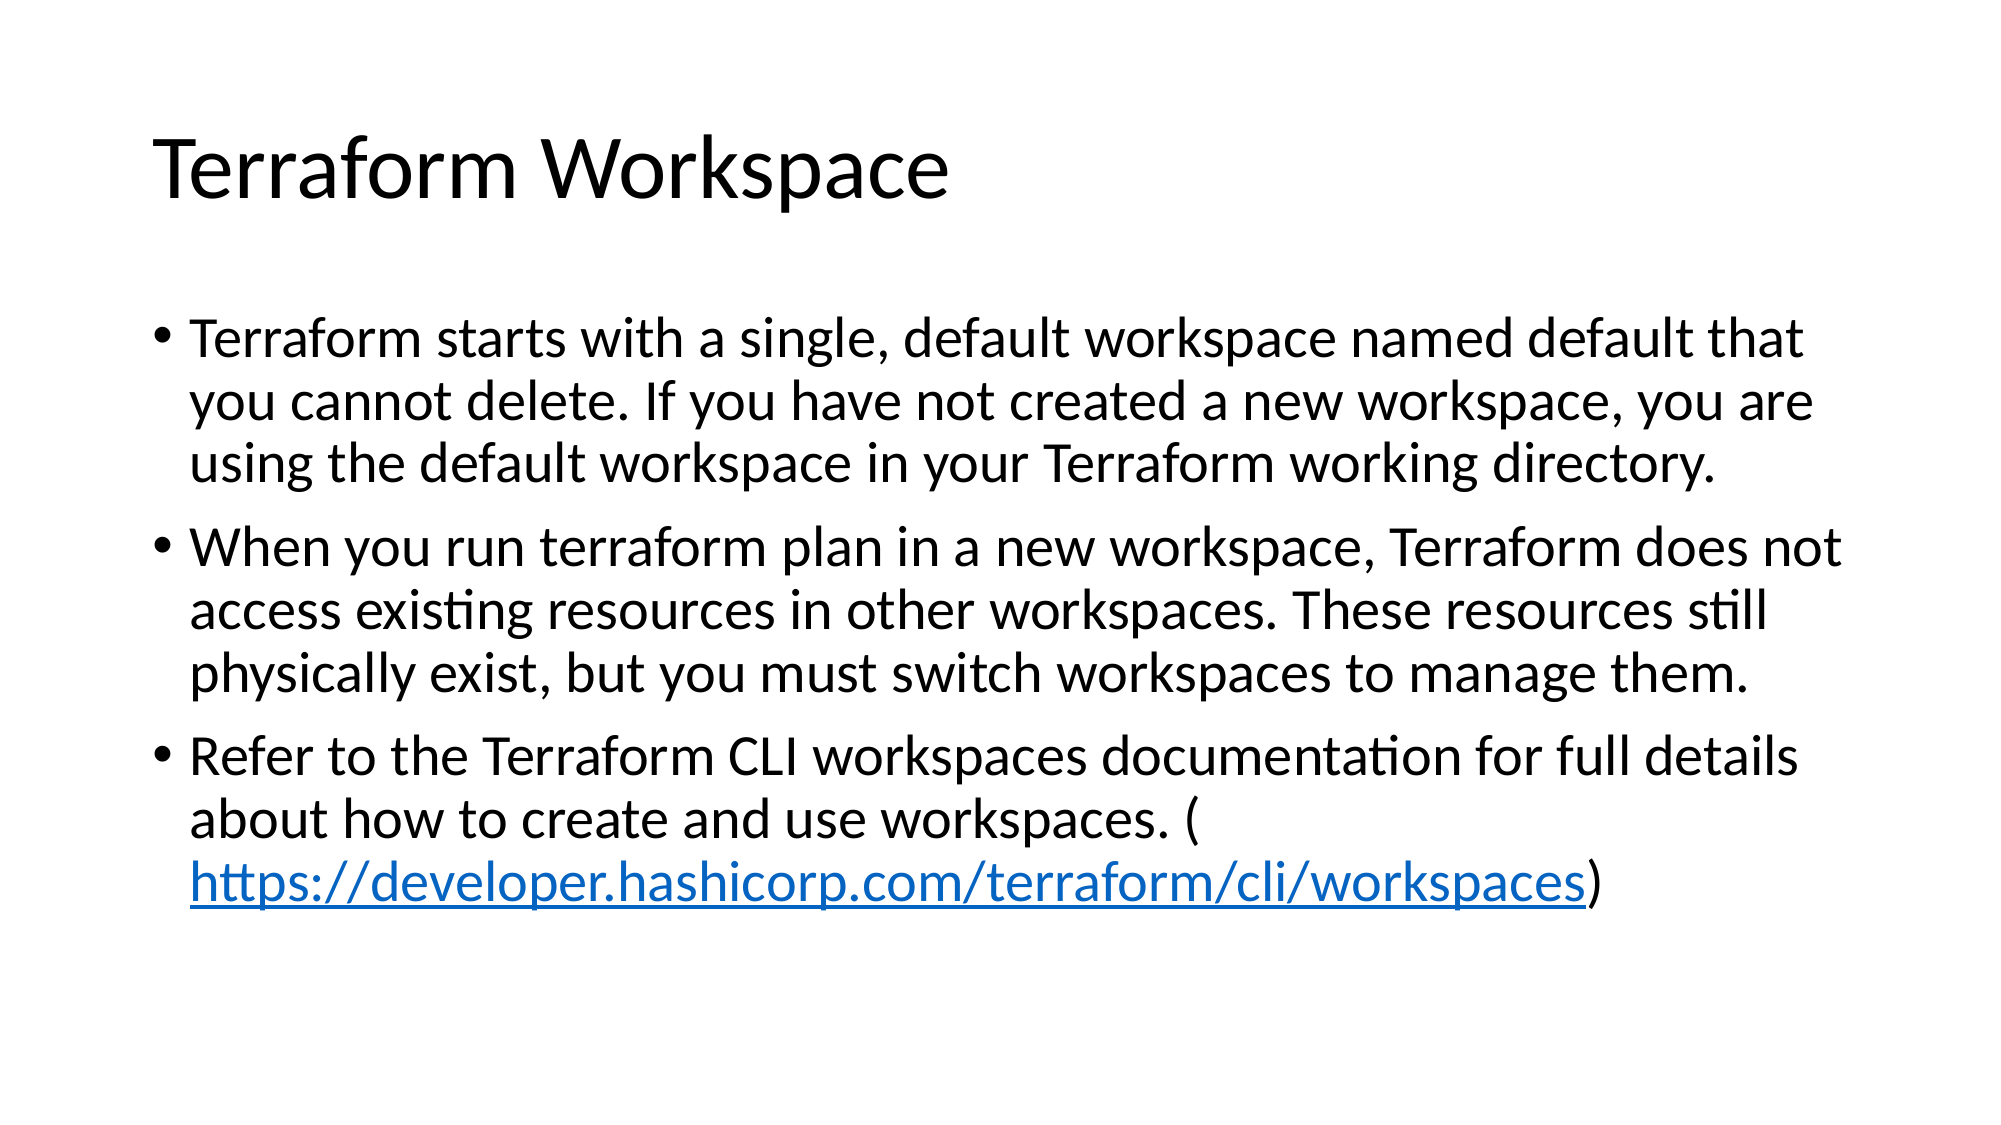

# Terraform Workspace
Terraform starts with a single, default workspace named default that you cannot delete. If you have not created a new workspace, you are using the default workspace in your Terraform working directory.
When you run terraform plan in a new workspace, Terraform does not access existing resources in other workspaces. These resources still physically exist, but you must switch workspaces to manage them.
Refer to the Terraform CLI workspaces documentation for full details about how to create and use workspaces. (https://developer.hashicorp.com/terraform/cli/workspaces)